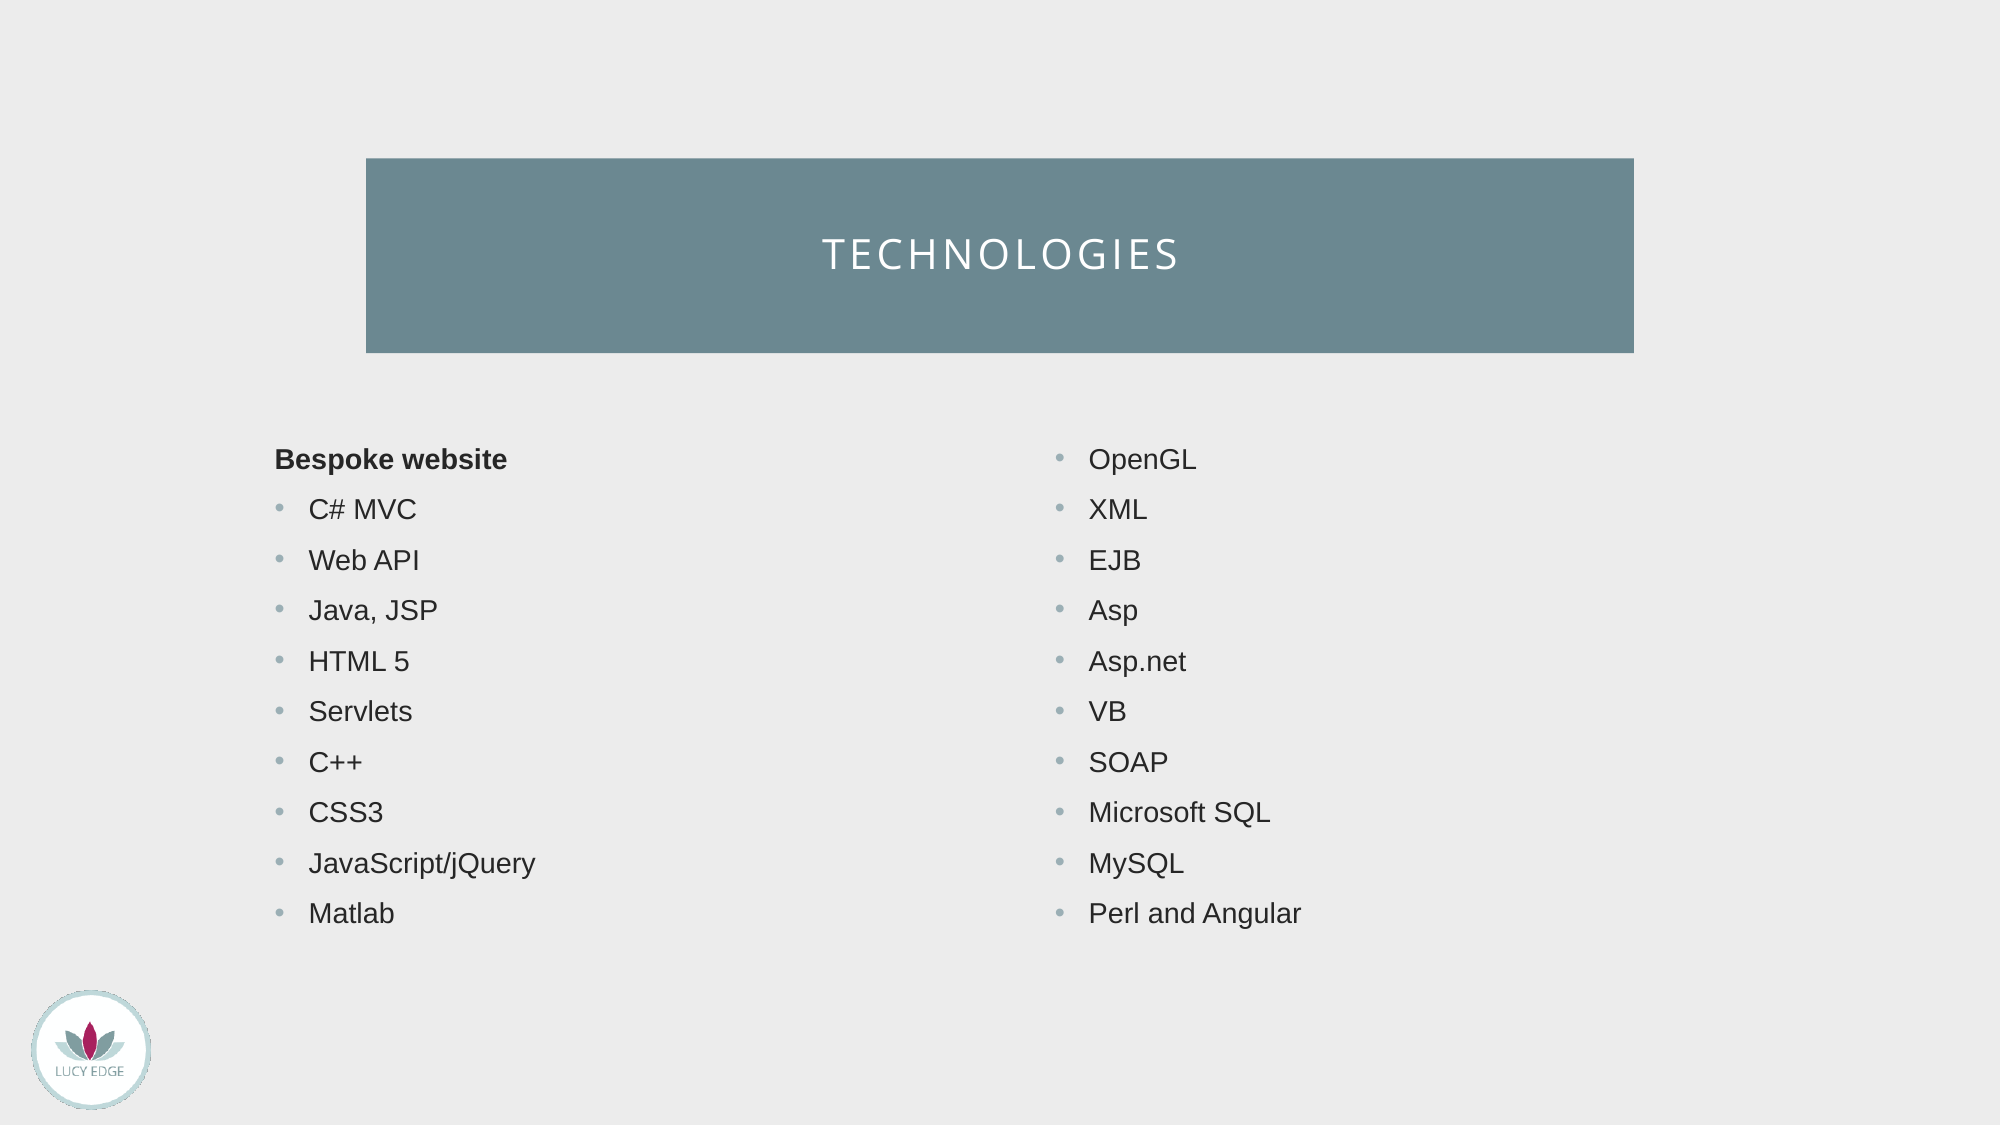

# technologies
Bespoke website
C# MVC
Web API
Java, JSP
HTML 5
Servlets
C++
CSS3
JavaScript/jQuery
Matlab

OpenGL
XML
EJB
Asp
Asp.net
VB
SOAP
Microsoft SQL
MySQL
Perl and Angular